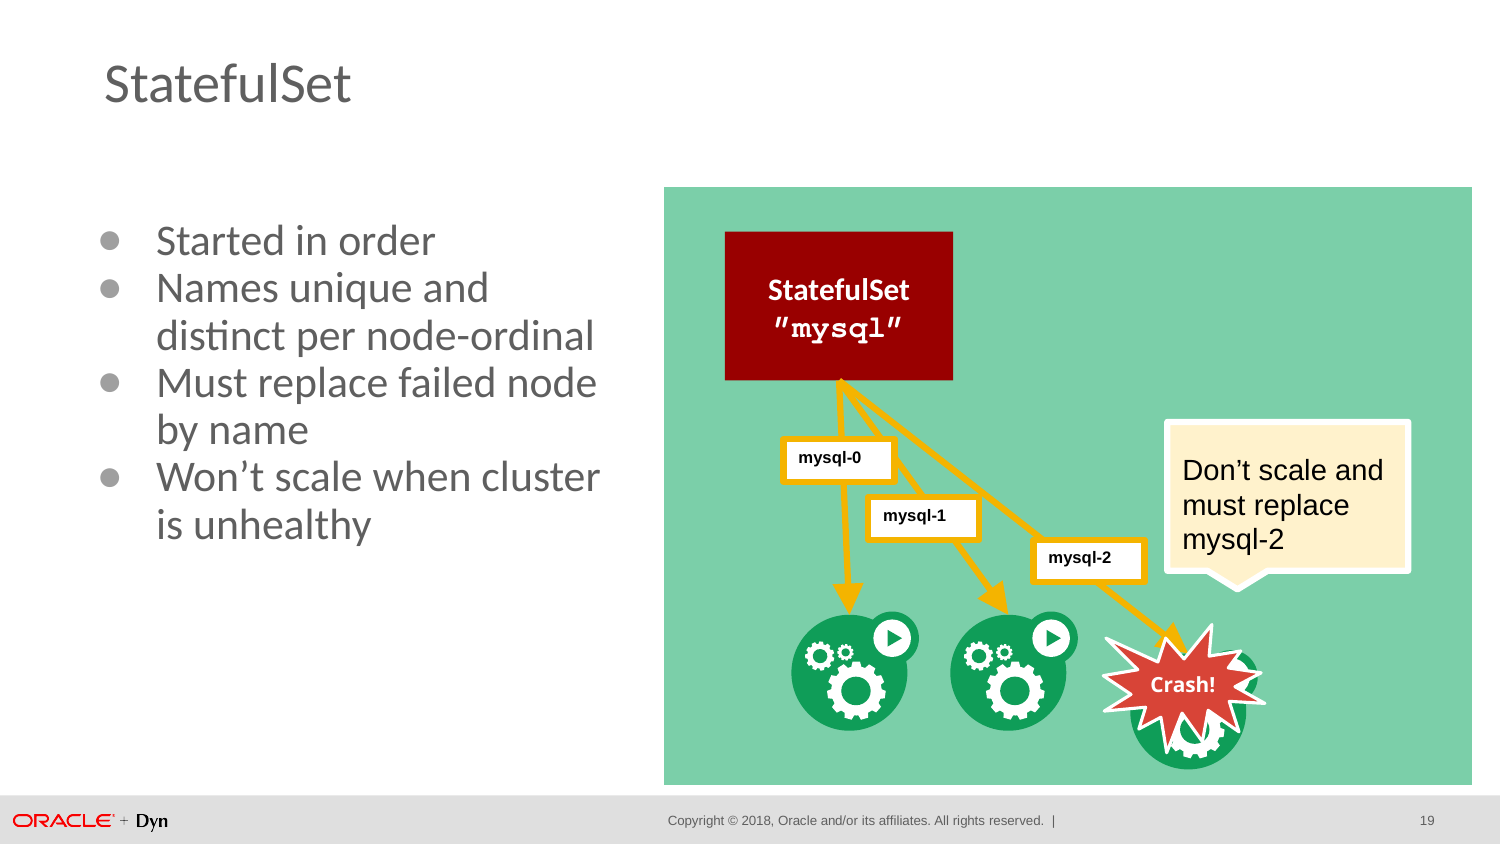

# StatefulSet

Started in order
Names unique and distinct per node-ordinal
Must replace failed node by name
Won’t scale when cluster is unhealthy
StatefulSet
”mysql”
Don’t scale and must replace mysql-2
mysql-0
mysql-1
mysql-2

Crash!

C

19